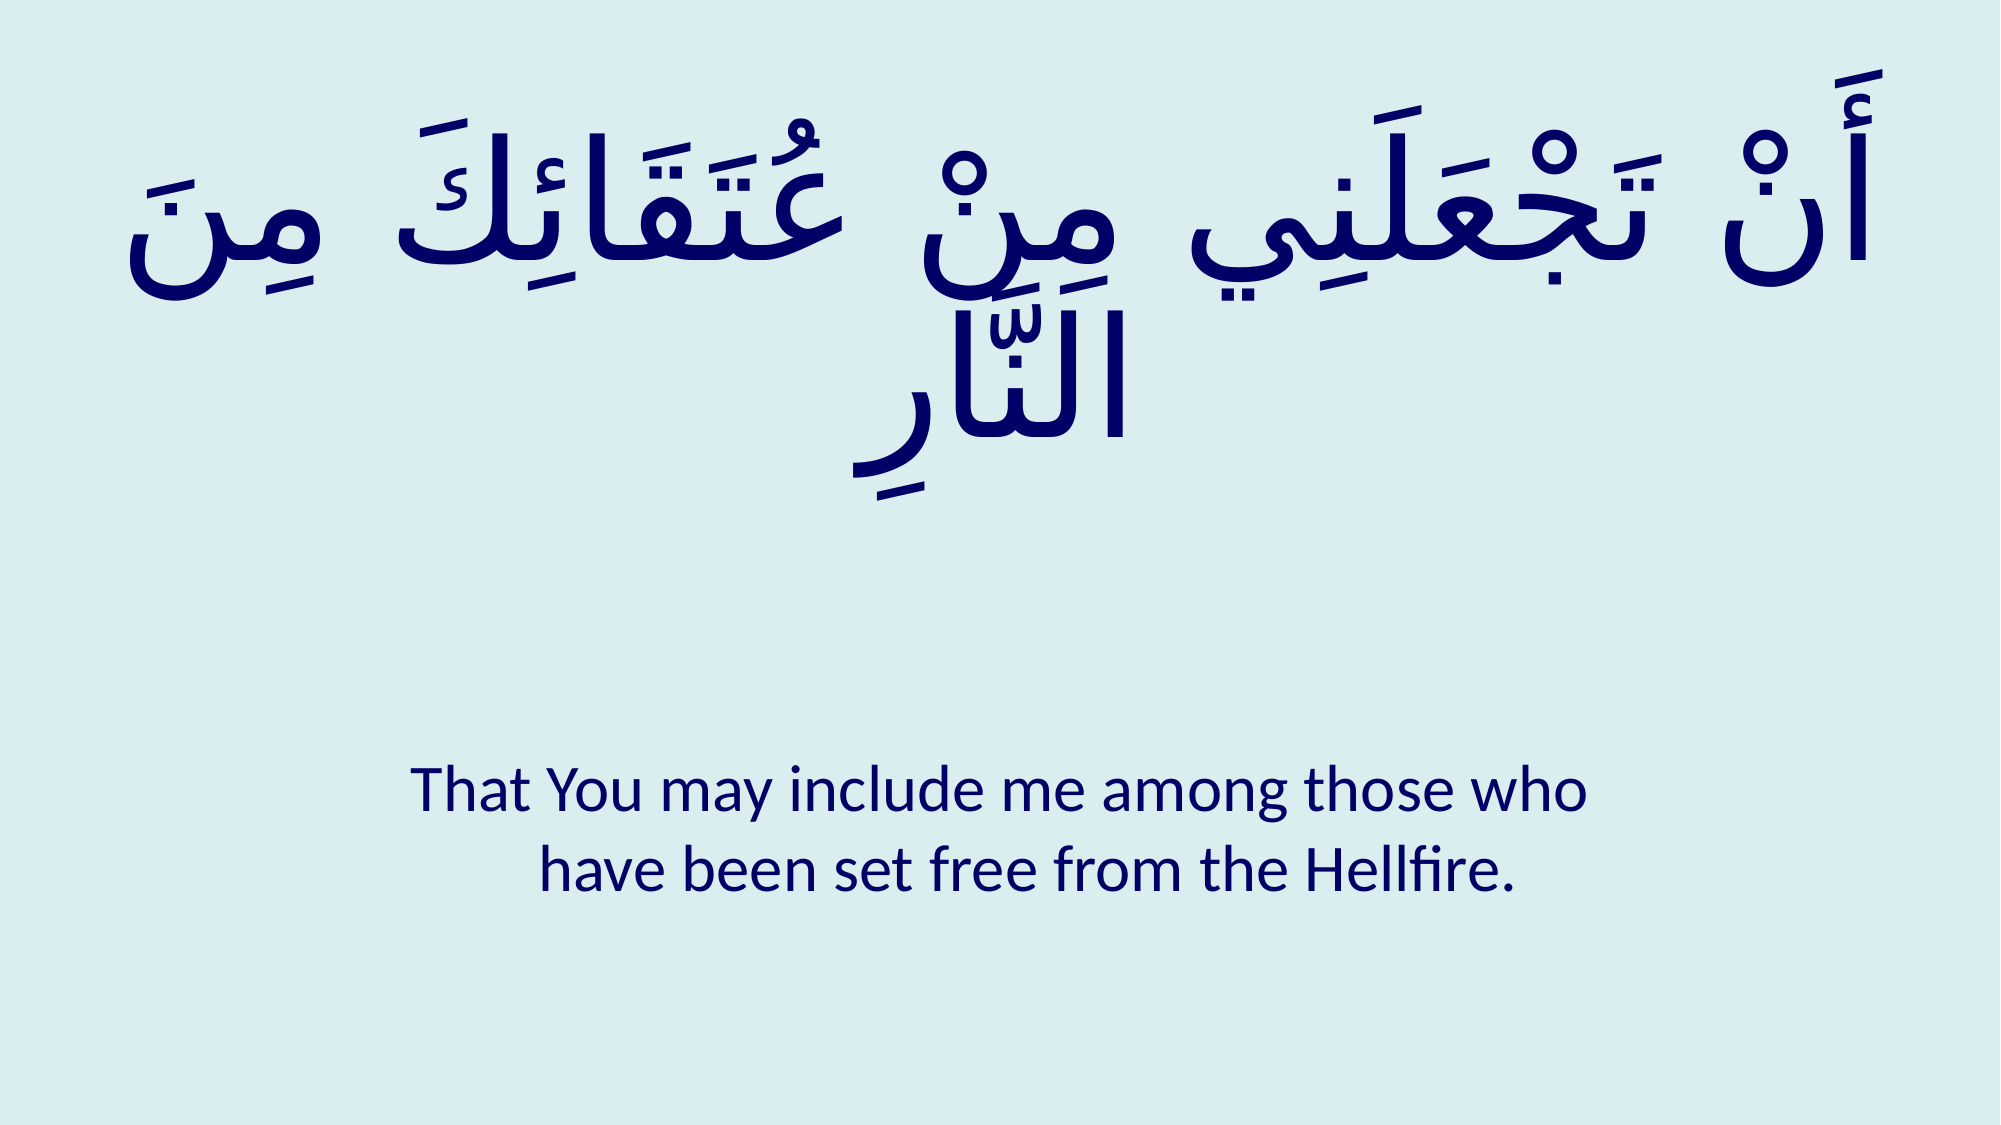

# أَنْ تَجْعَلَنِي مِنْ عُتَقَائِكَ مِنَ النَّارِ
That You may include me among those who have been set free from the Hellfire.